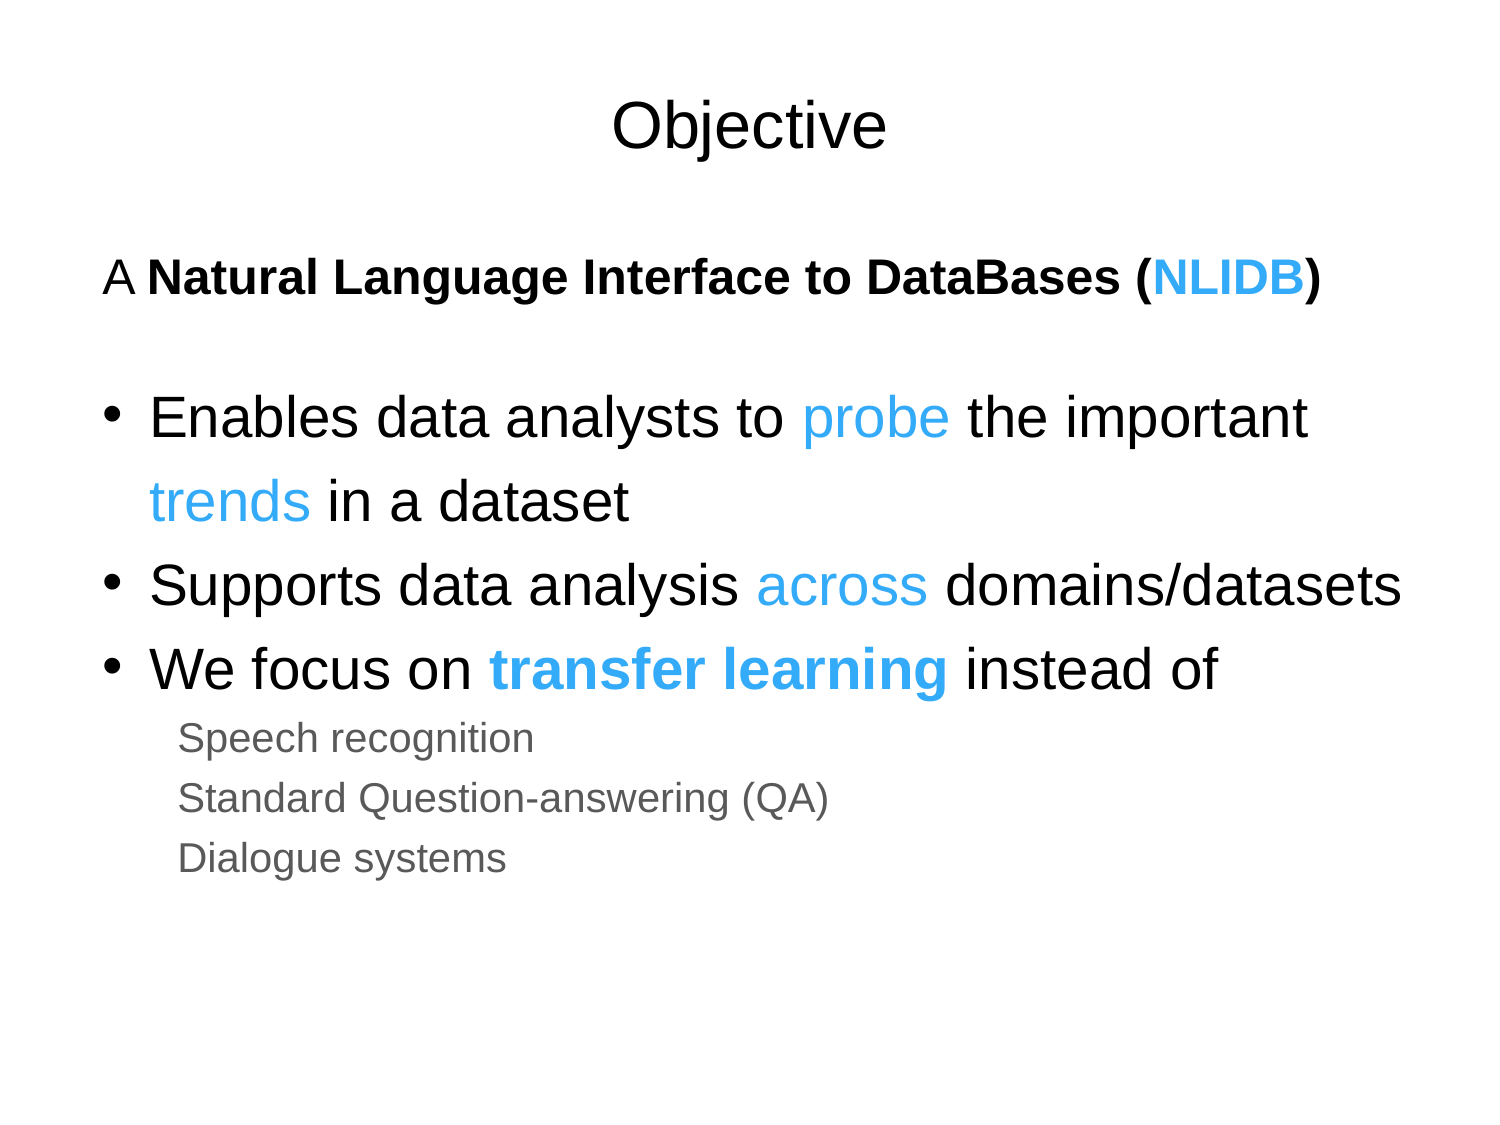

# Objective
A Natural Language Interface to DataBases (NLIDB)

Enables data analysts to probe the important trends in a dataset
Supports data analysis across domains/datasets
We focus on transfer learning instead of
Speech recognition
Standard Question-answering (QA)
Dialogue systems